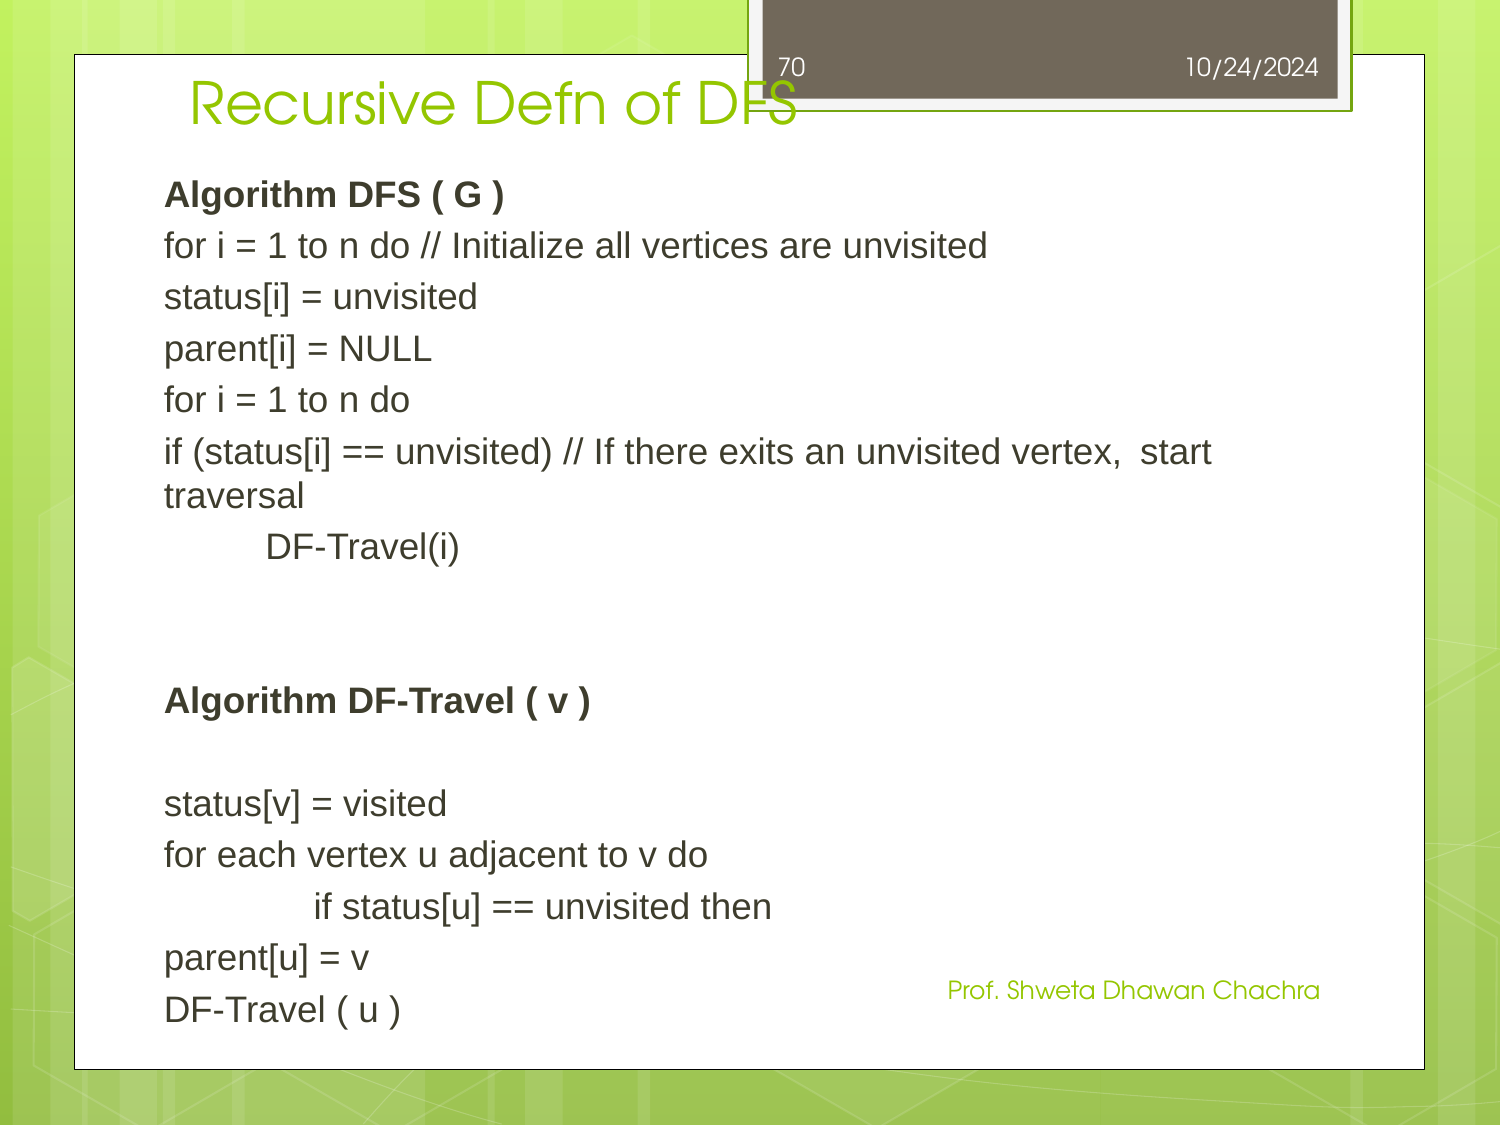

70
10/24/2024
# Recursive Defn of DFS

Algorithm DFS ( G )
for i = 1 to n do // Initialize all vertices are unvisited
	status[i] = unvisited
	parent[i] = NULL
for i = 1 to n do
	if (status[i] == unvisited) // If there exits an unvisited vertex, 	start traversal
		DF-Travel(i)

Algorithm DF-Travel ( v )

status[v] = visited
for each vertex u adjacent to v do
     	 if status[u] == unvisited then
		parent[u] = v
		DF-Travel ( u )
Prof. Shweta Dhawan Chachra